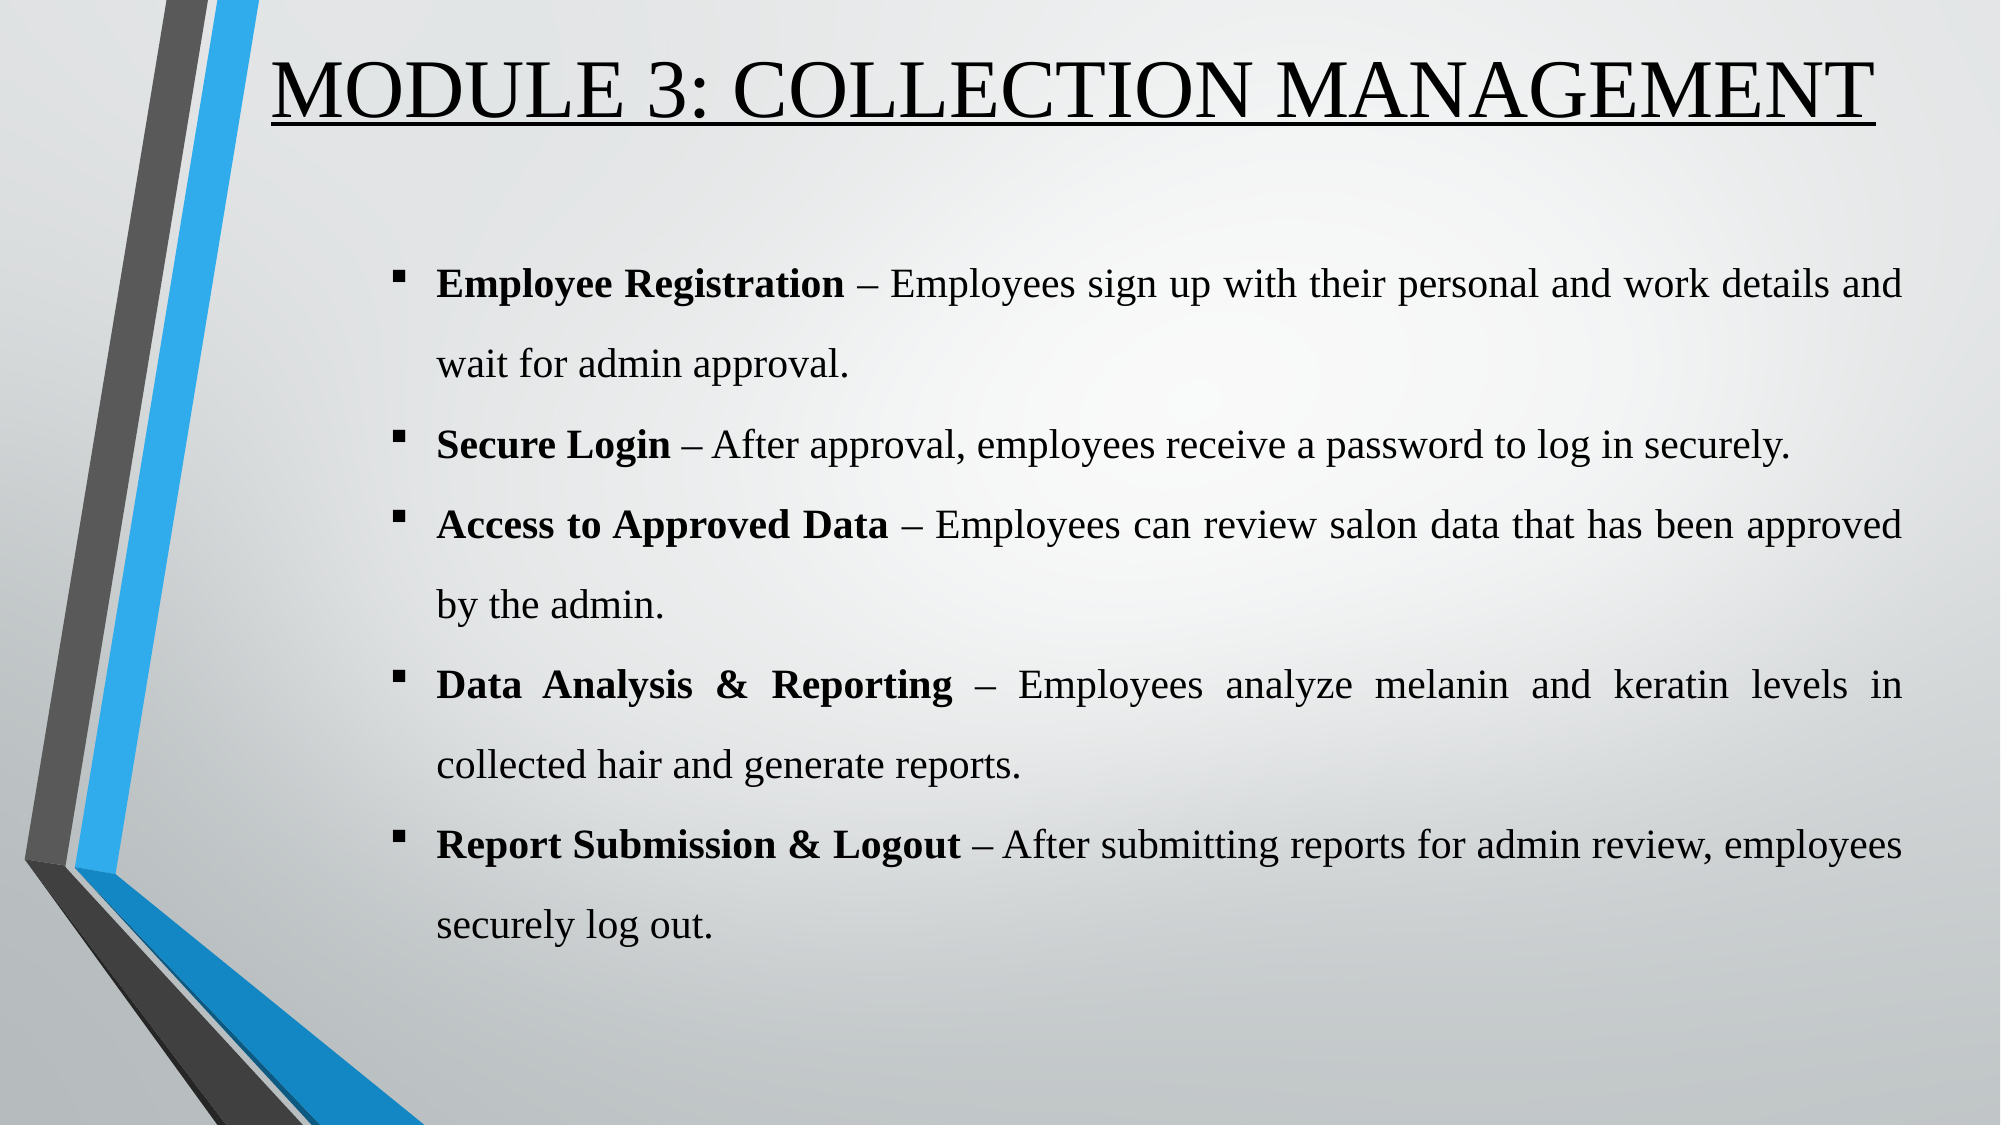

# MODULE 3: COLLECTION MANAGEMENT

Employee Registration – Employees sign up with their personal and work details and wait for admin approval.
Secure Login – After approval, employees receive a password to log in securely.
Access to Approved Data – Employees can review salon data that has been approved by the admin.
Data Analysis & Reporting – Employees analyze melanin and keratin levels in collected hair and generate reports.
Report Submission & Logout – After submitting reports for admin review, employees securely log out.